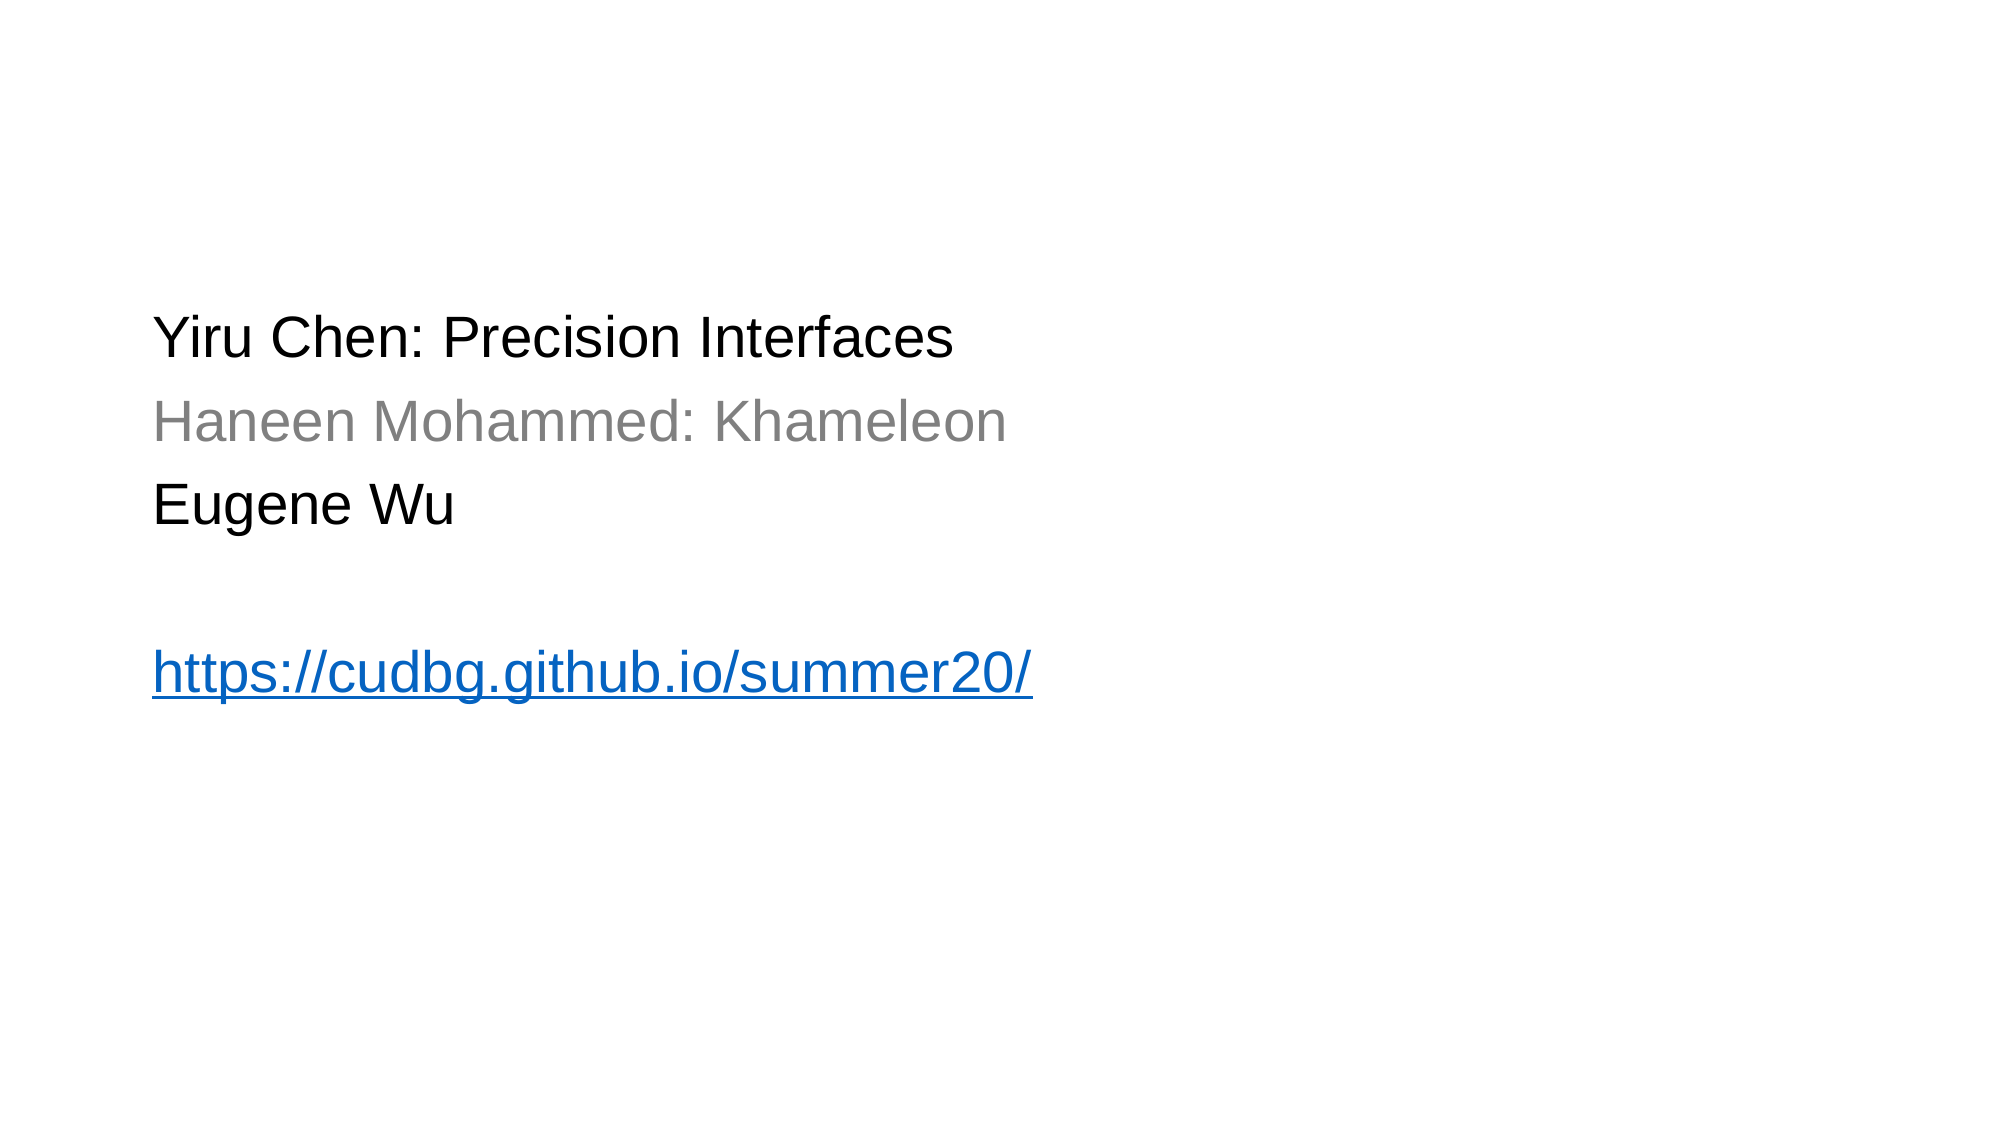

#
Yiru Chen: Precision Interfaces
Haneen Mohammed: Khameleon
Eugene Wu

https://cudbg.github.io/summer20/